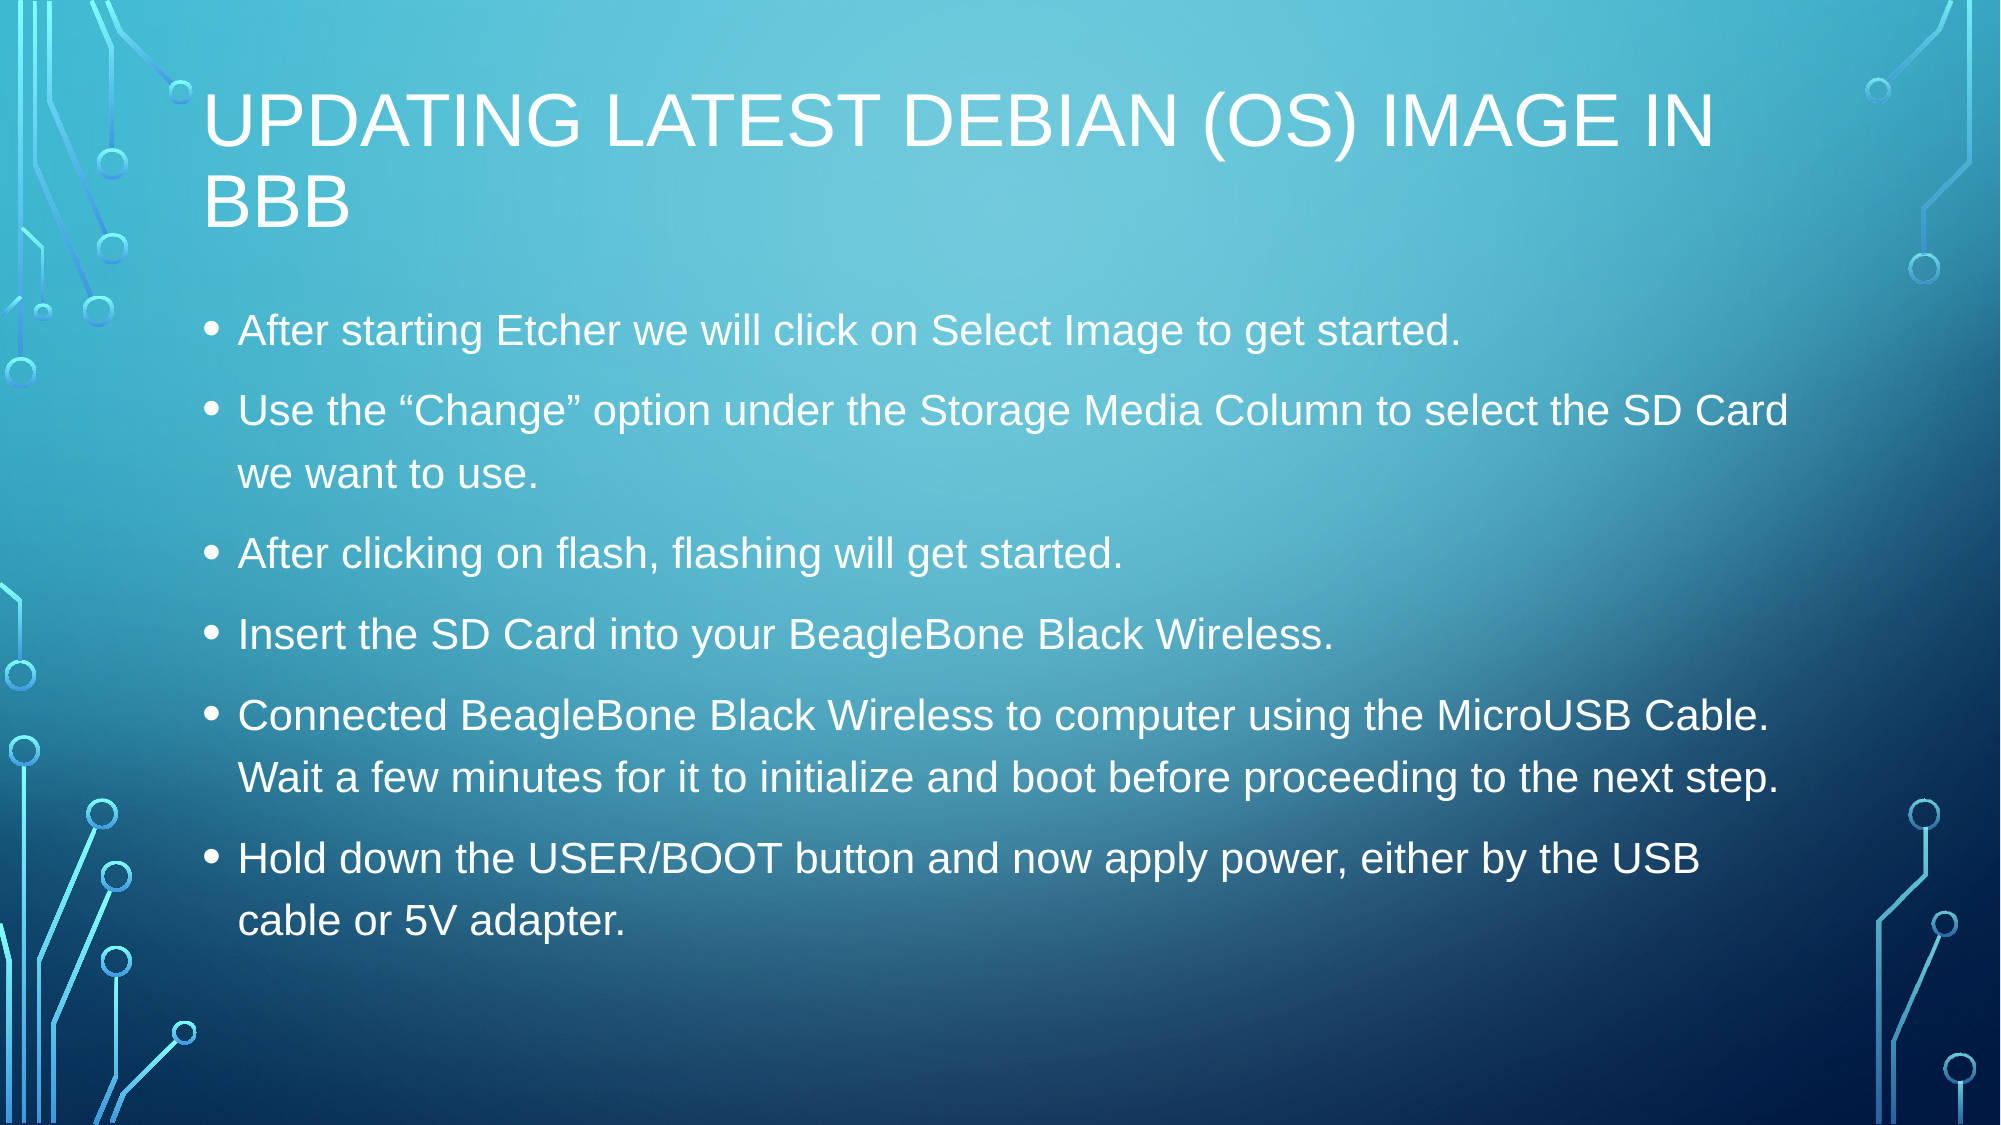

# Updating latest debian (OS) image in BBB
After starting Etcher we will click on Select Image to get started.
Use the “Change” option under the Storage Media Column to select the SD Card we want to use.
After clicking on flash, flashing will get started.
Insert the SD Card into your BeagleBone Black Wireless.
Connected BeagleBone Black Wireless to computer using the MicroUSB Cable. Wait a few minutes for it to initialize and boot before proceeding to the next step.
Hold down the USER/BOOT button and now apply power, either by the USB cable or 5V adapter.